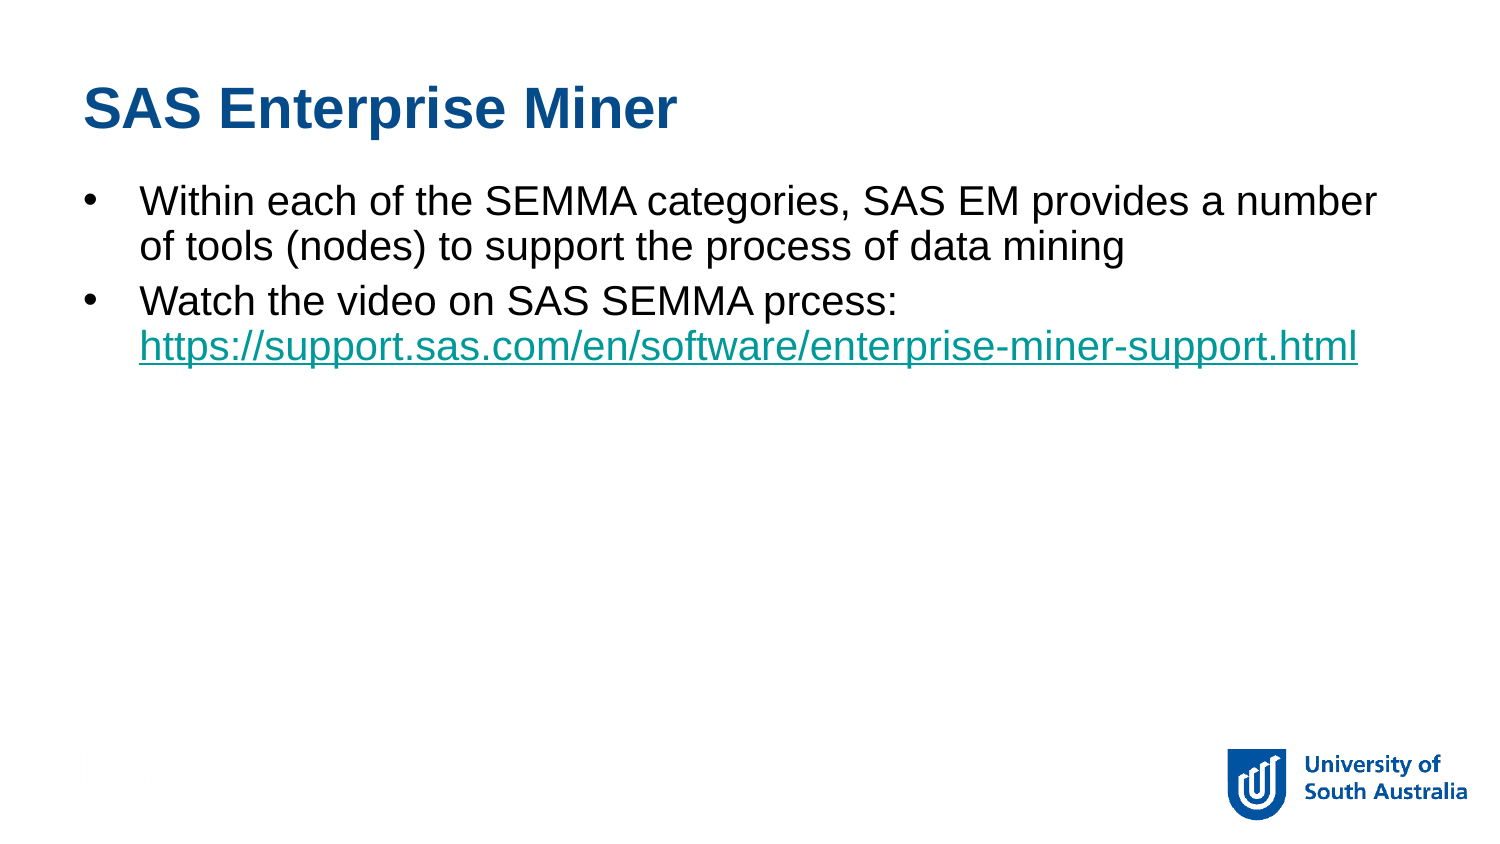

SAS Enterprise Miner
Within each of the SEMMA categories, SAS EM provides a number of tools (nodes) to support the process of data mining
Watch the video on SAS SEMMA prcess: https://support.sas.com/en/software/enterprise-miner-support.html